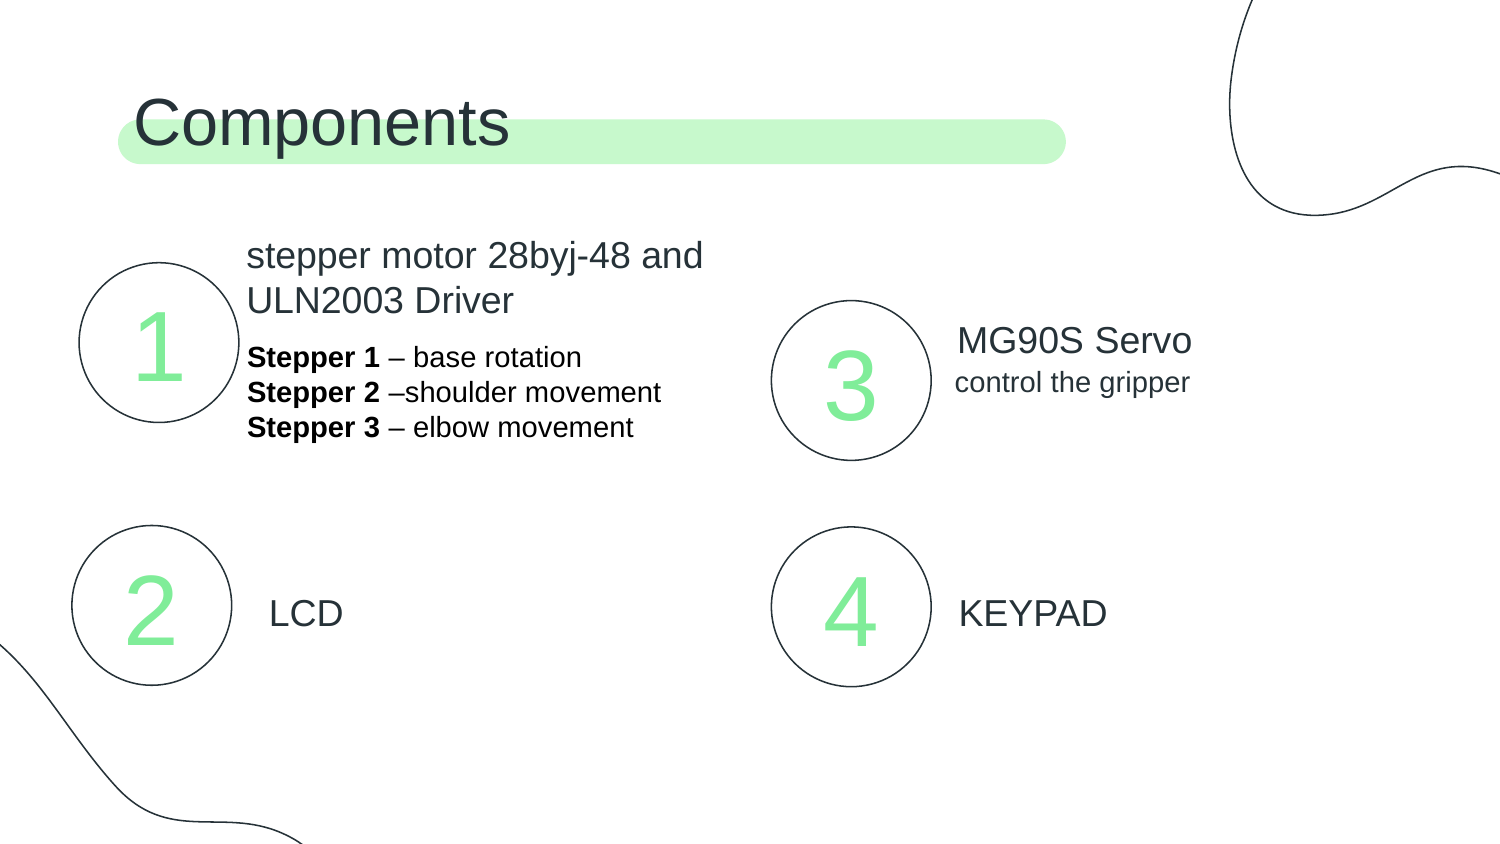

Components
stepper motor 28byj-48 and ULN2003 Driver

# 1

MG90S Servo
3
Stepper 1 – base rotation
Stepper 2 –shoulder movement
Stepper 3 – elbow movement

 control the gripper

2
4
KEYPAD
LCD